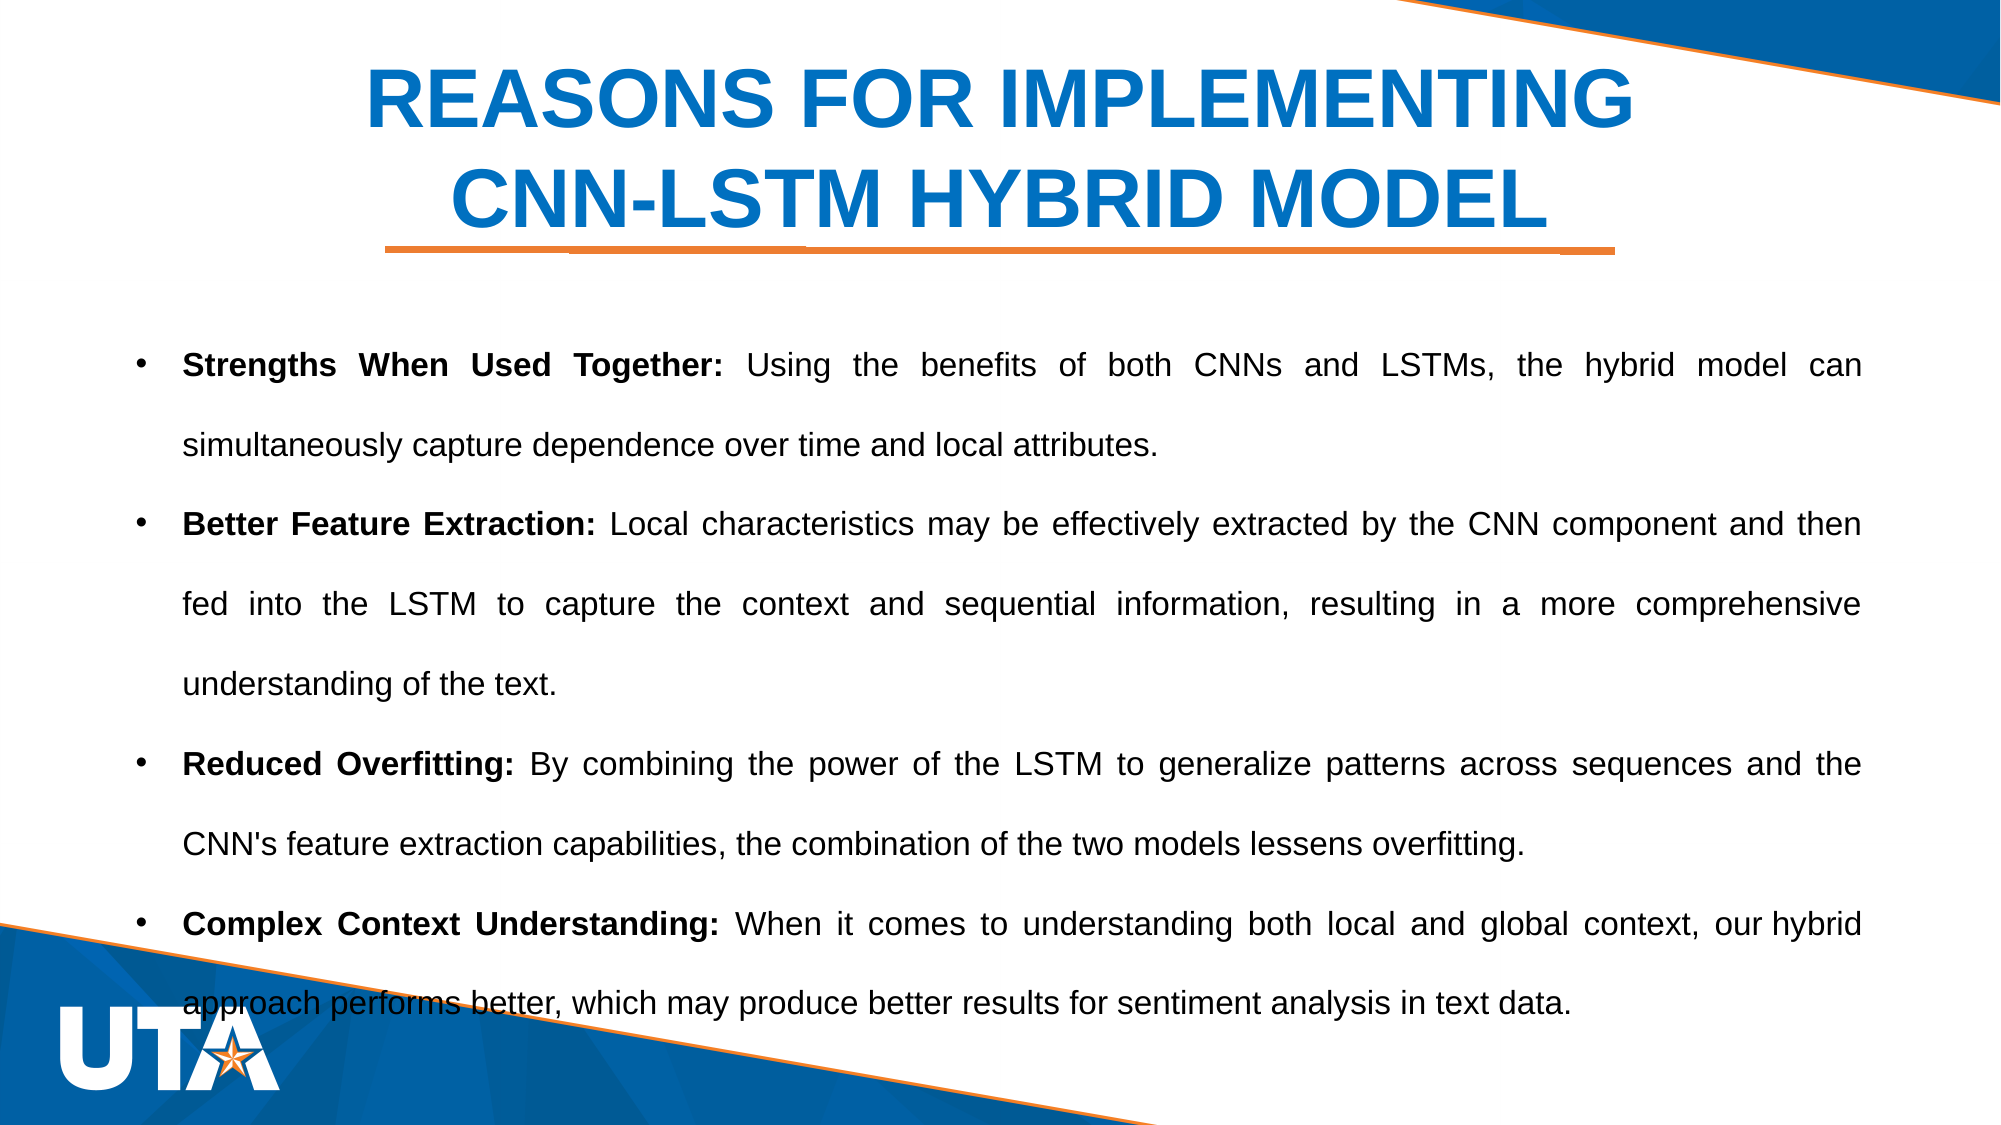

REASONS FOR IMPLEMENTING CNN-LSTM HYBRID MODEL

Strengths When Used Together: Using the benefits of both CNNs and LSTMs, the hybrid model can simultaneously capture dependence over time and local attributes.
Better Feature Extraction: Local characteristics may be effectively extracted by the CNN component and then fed into the LSTM to capture the context and sequential information, resulting in a more comprehensive understanding of the text.
Reduced Overfitting: By combining the power of the LSTM to generalize patterns across sequences and the CNN's feature extraction capabilities, the combination of the two models lessens overfitting.
Complex Context Understanding: When it comes to understanding both local and global context, our hybrid approach performs better, which may produce better results for sentiment analysis in text data.